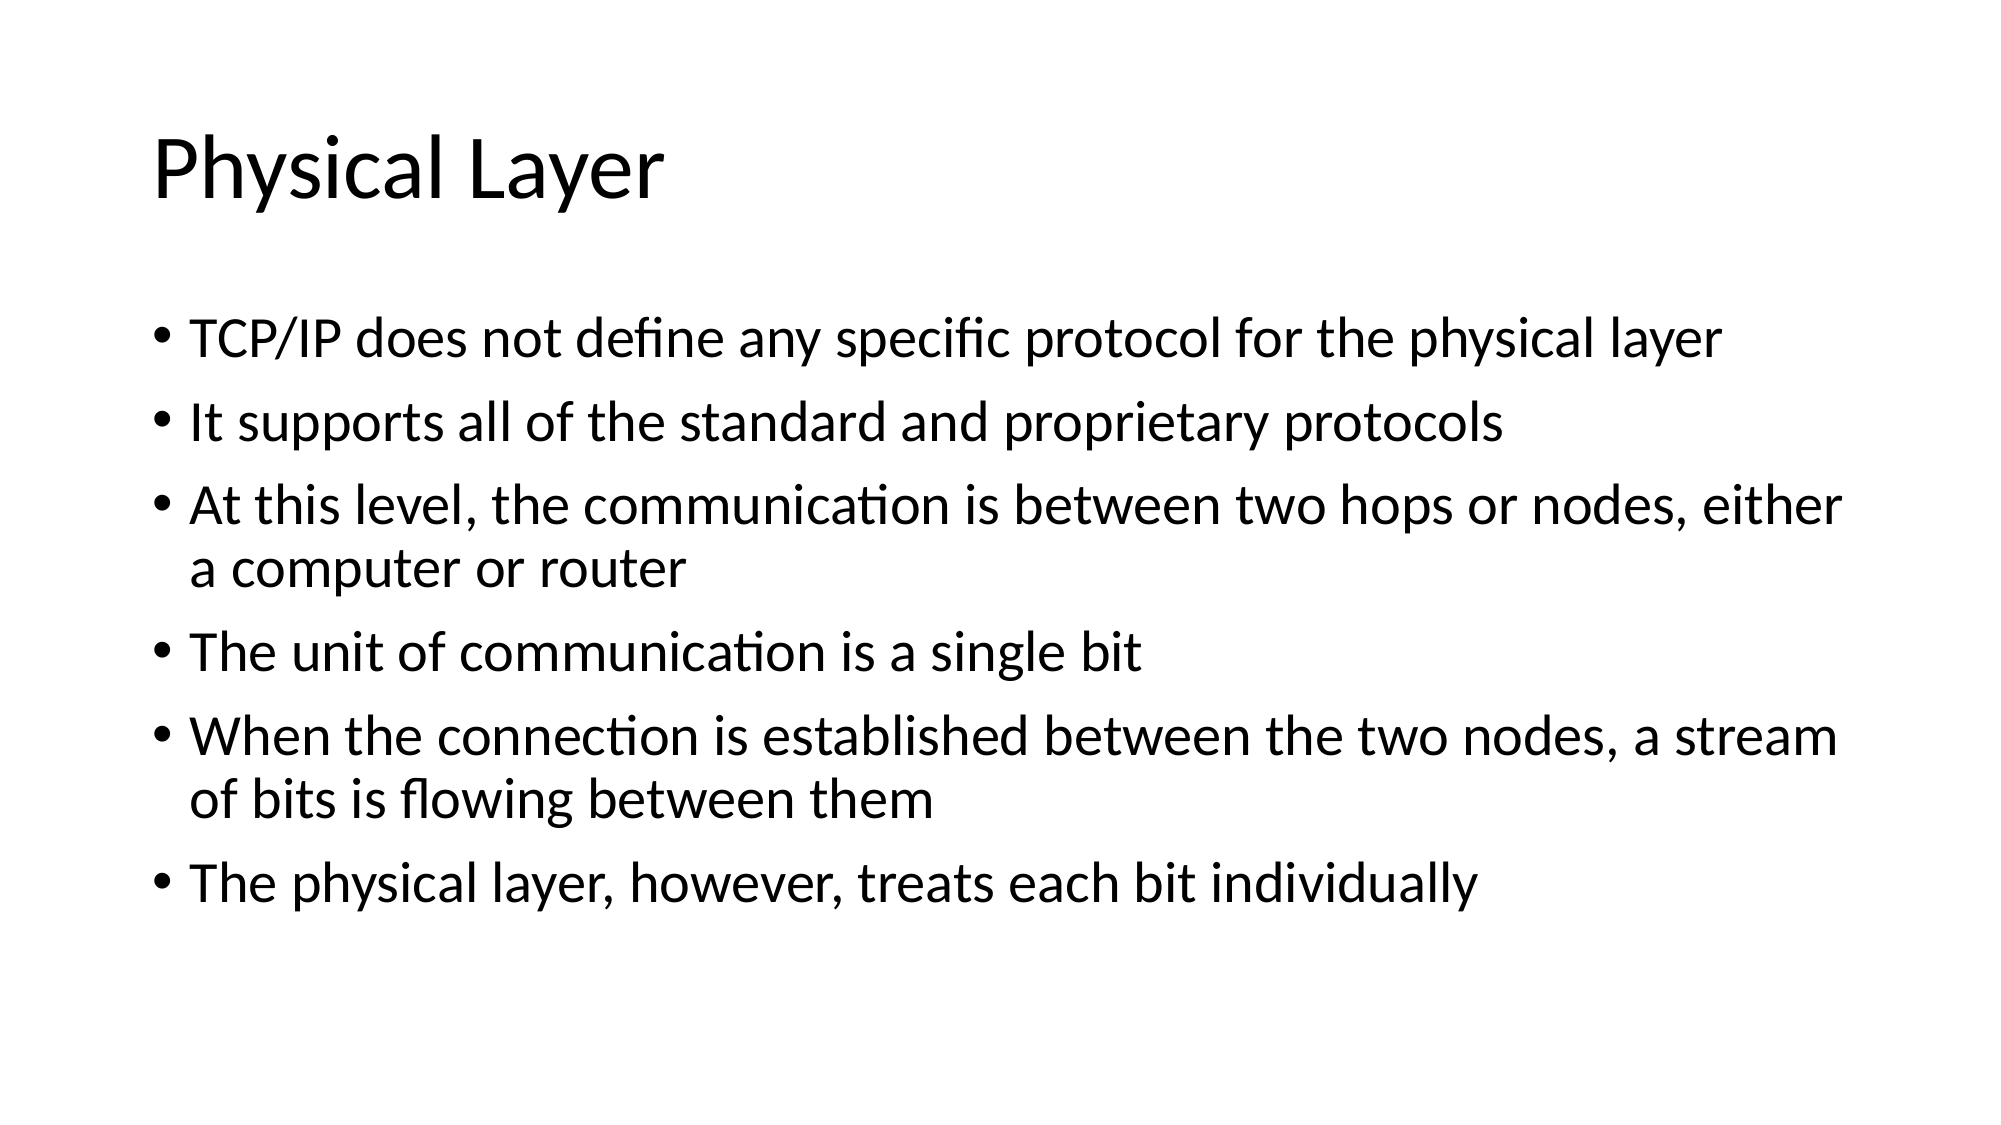

# Physical Layer
TCP/IP does not define any specific protocol for the physical layer
It supports all of the standard and proprietary protocols
At this level, the communication is between two hops or nodes, either a computer or router
The unit of communication is a single bit
When the connection is established between the two nodes, a stream of bits is flowing between them
The physical layer, however, treats each bit individually